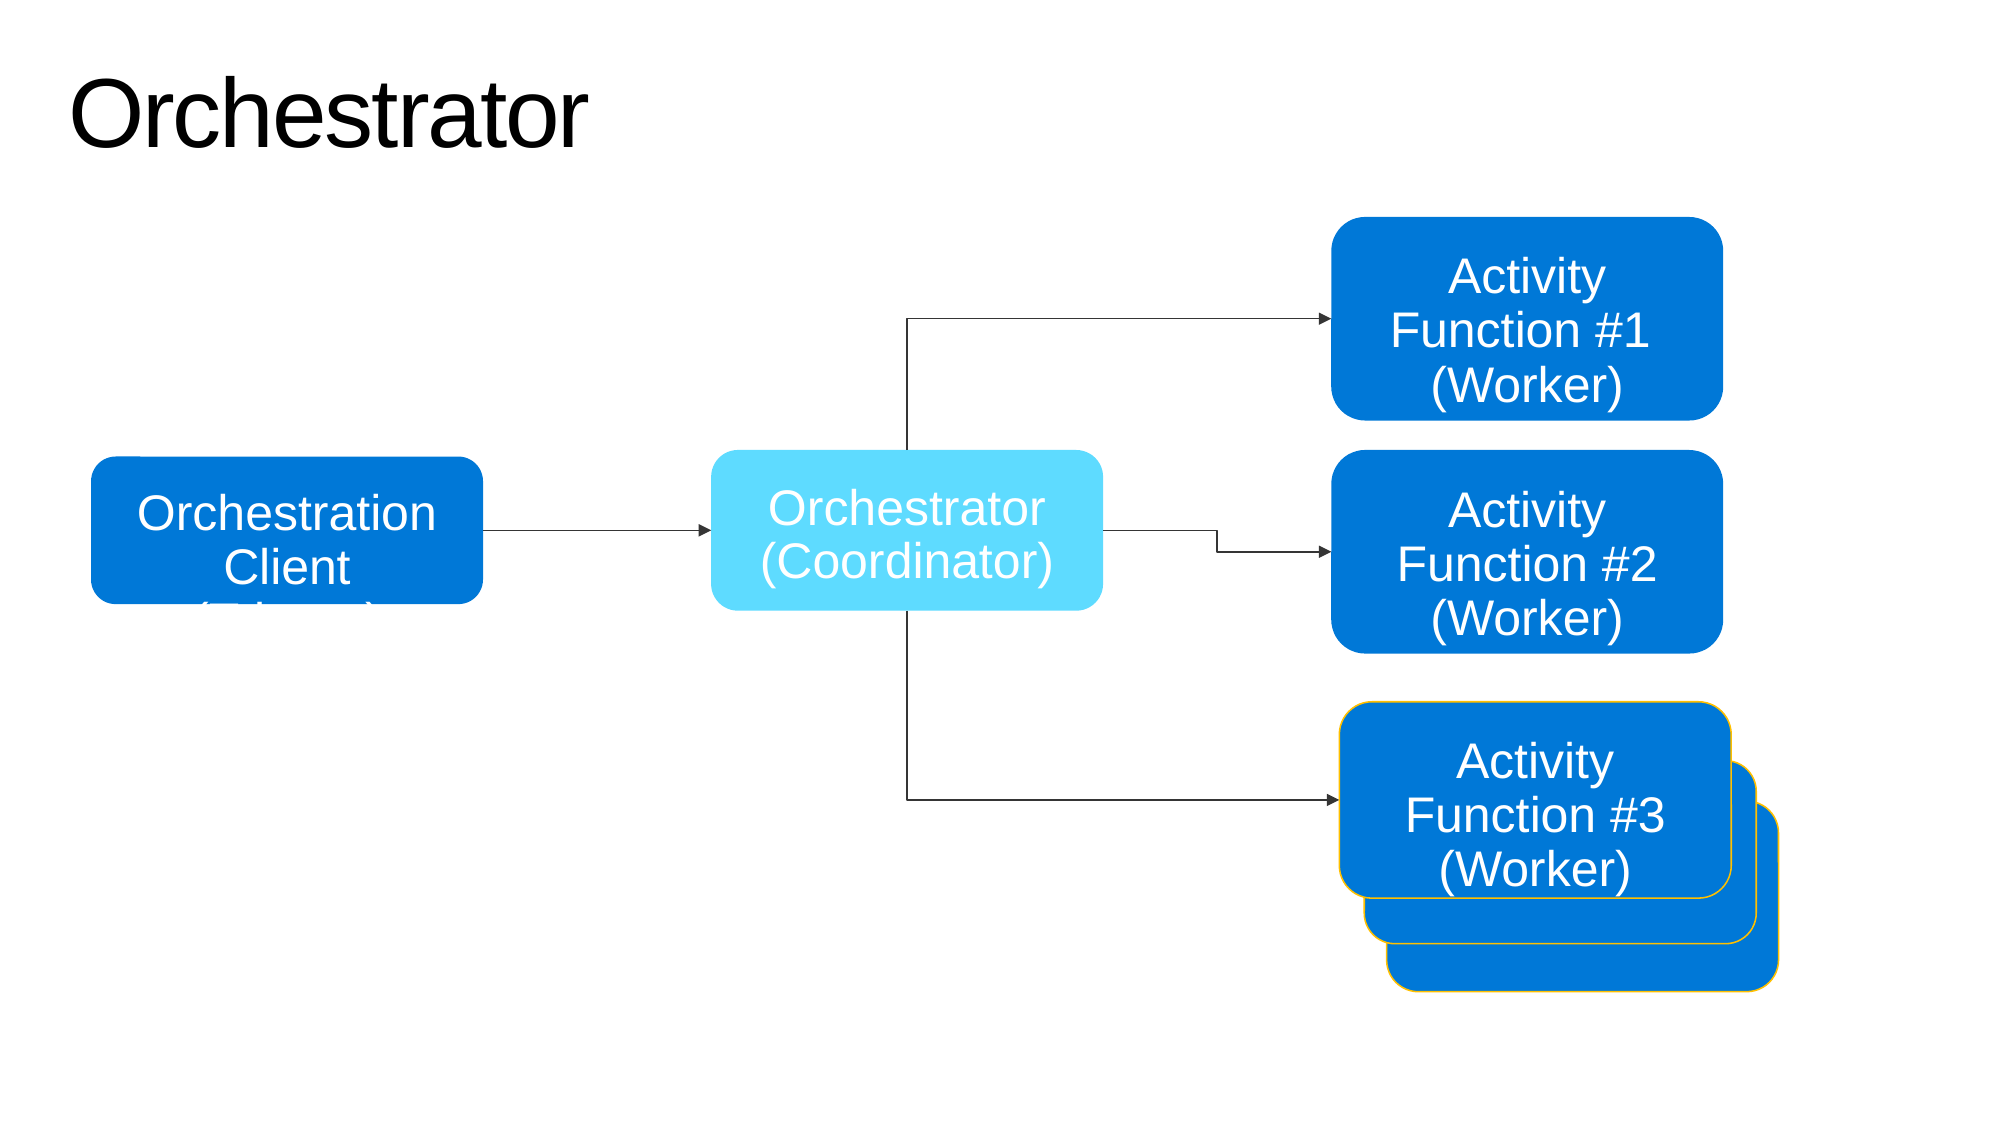

# Orchestrator
Activity Function #1
(Worker)
Activity Function #2
(Worker)
Orchestrator
(Coordinator)
Orchestration Client (Trigger)
Activity Function #3
(Worker)